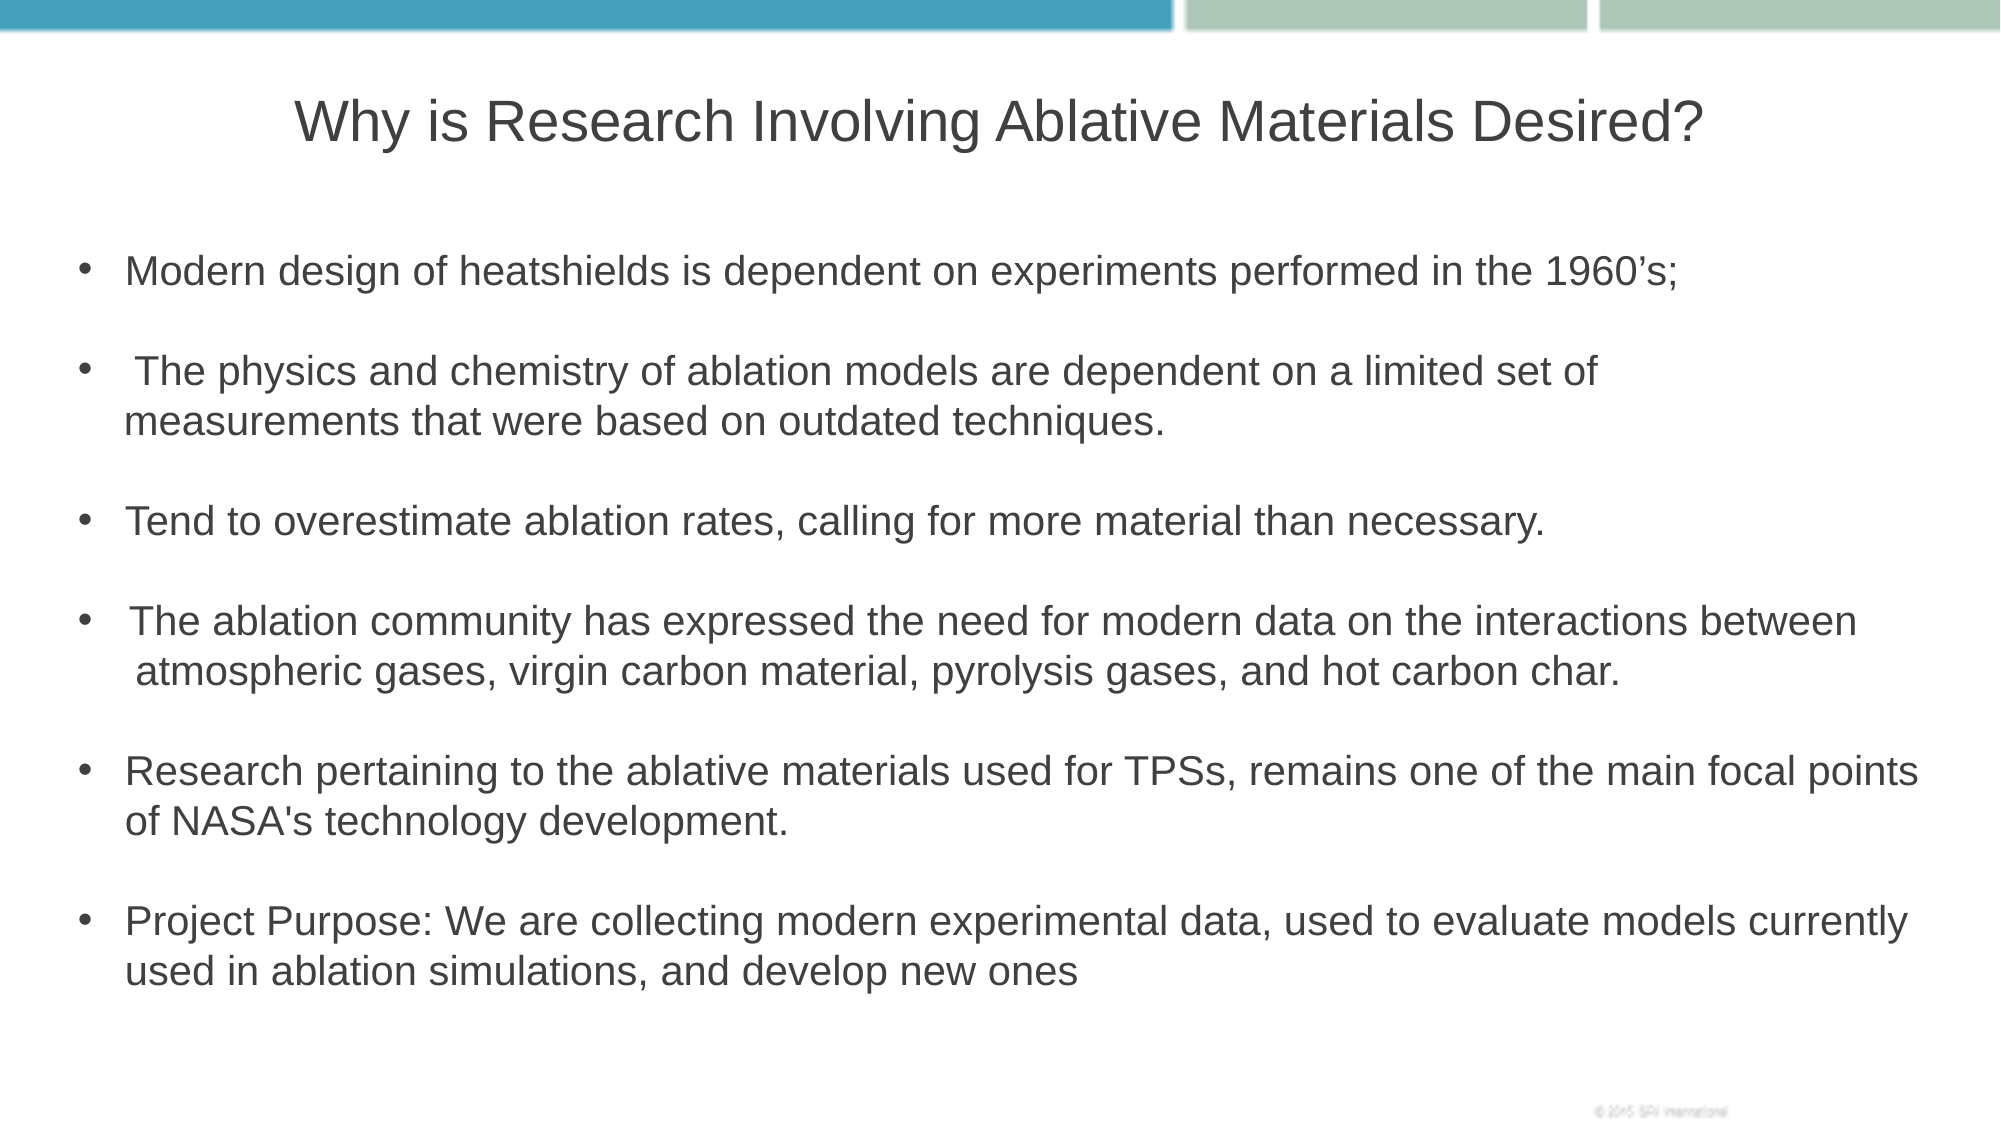

Why is Research Involving Ablative Materials Desired?

Modern design of heatshields is dependent on experiments performed in the 1960’s;

The physics and chemistry of ablation models are dependent on a limited set of
    measurements that were based on outdated techniques.

Tend to overestimate ablation rates, calling for more material than necessary.

  The ablation community has expressed the need for modern data on the interactions between
     atmospheric gases, virgin carbon material, pyrolysis gases, and hot carbon char.

Research pertaining to the ablative materials used for TPSs, remains one of the main focal points of NASA's technology development.

Project Purpose: We are collecting modern experimental data, used to evaluate models currently used in ablation simulations, and develop new ones